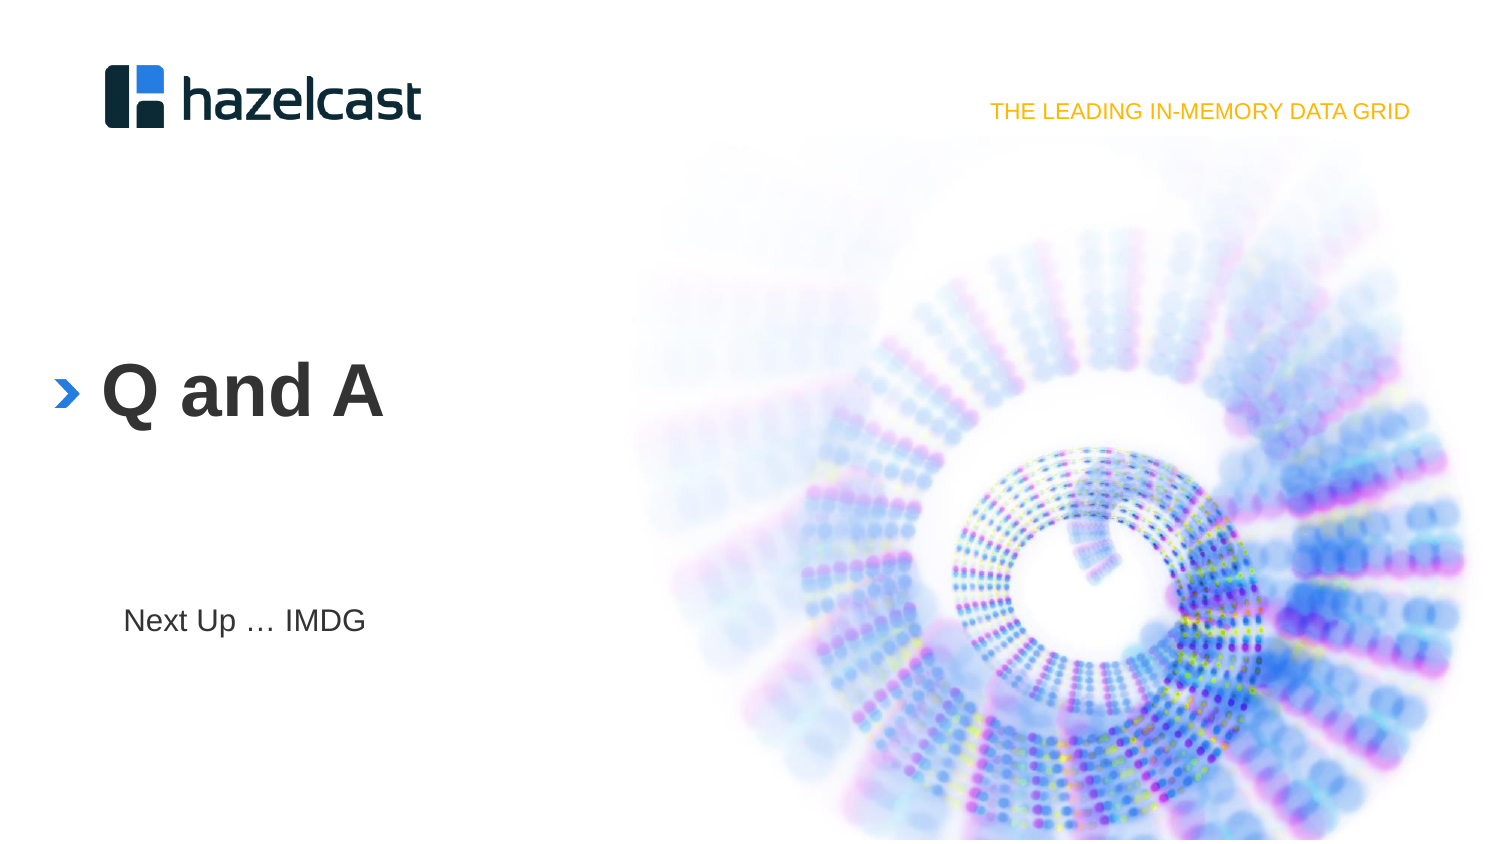

# Q and A
Next Up … IMDG